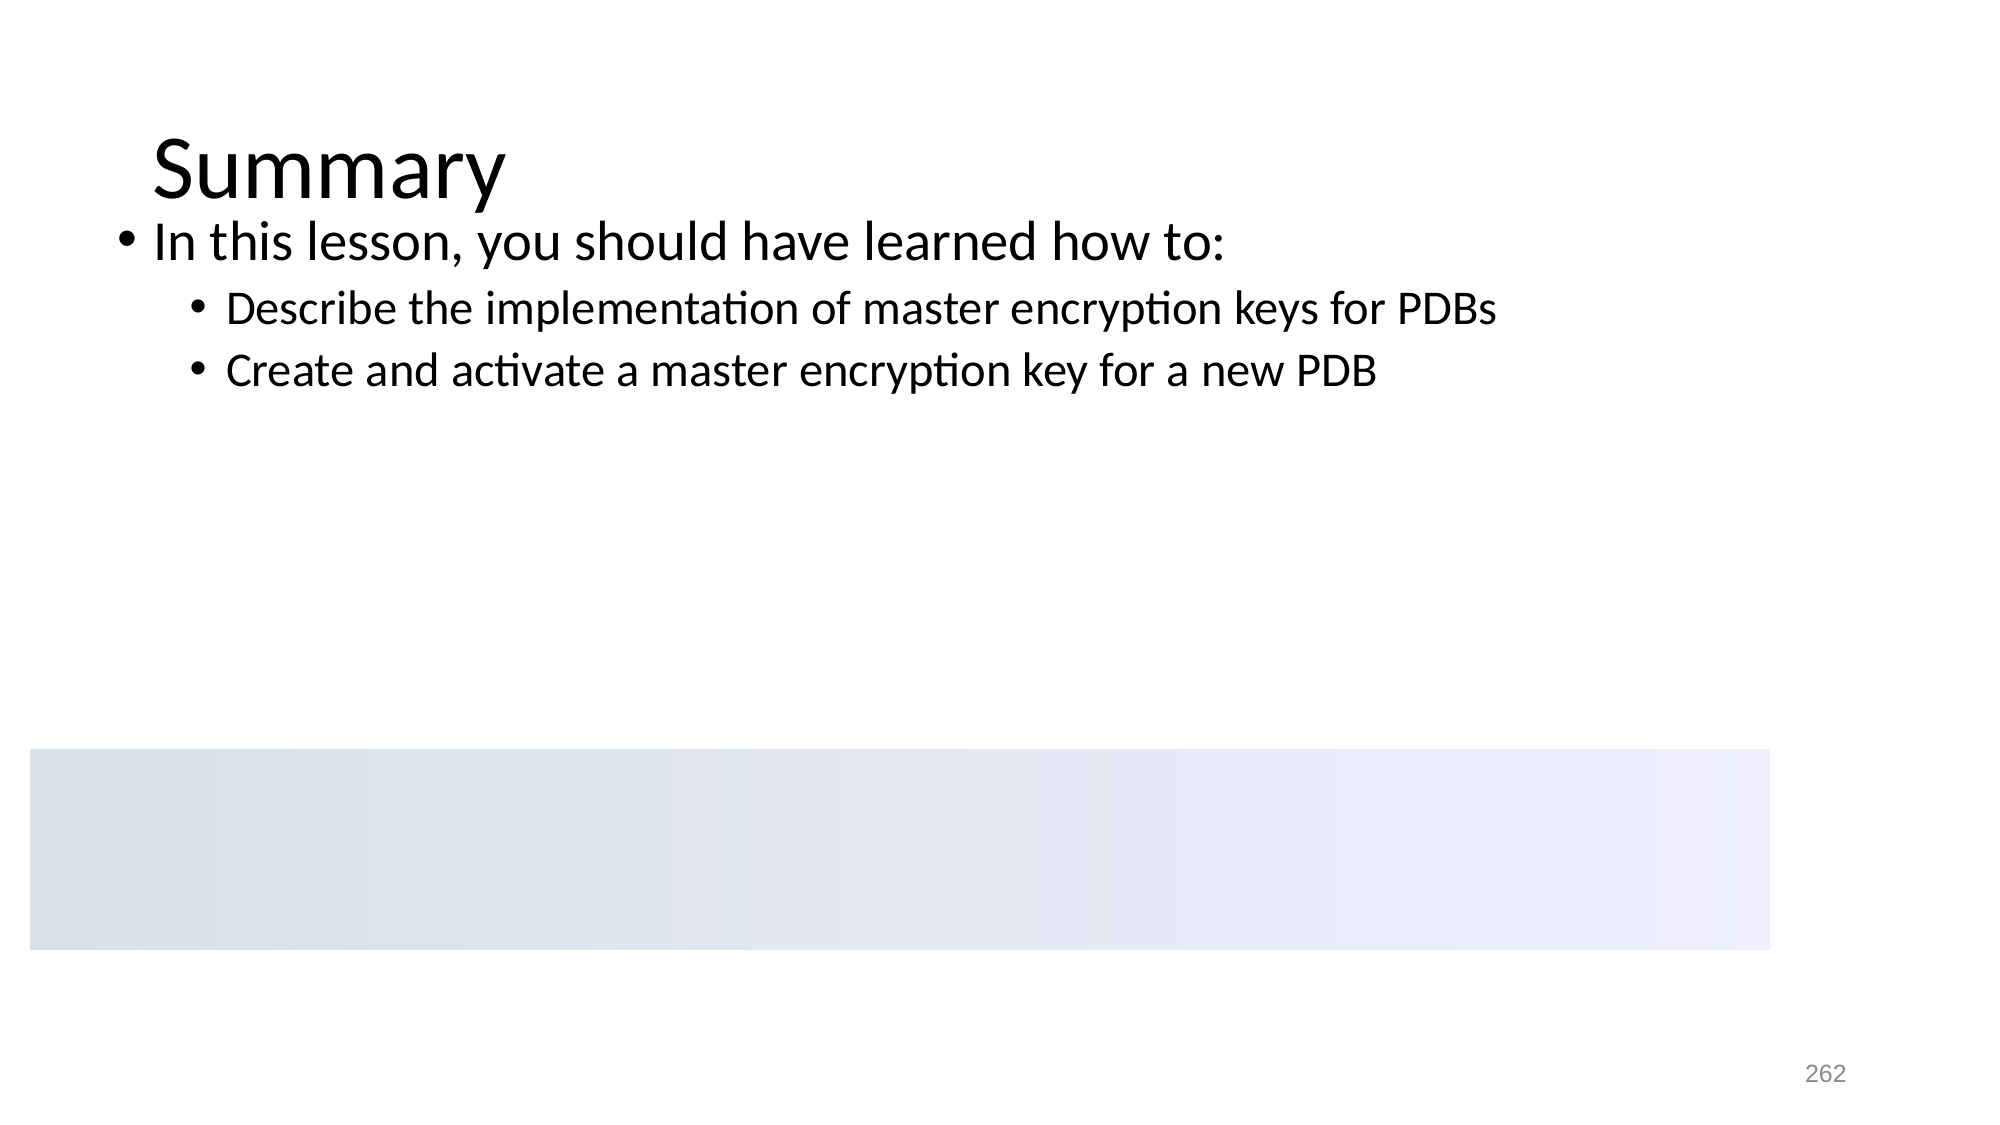

# Summary
In this lesson, you should have learned how to:
Describe the implementation of master encryption keys for PDBs
Create and activate a master encryption key for a new PDB

262